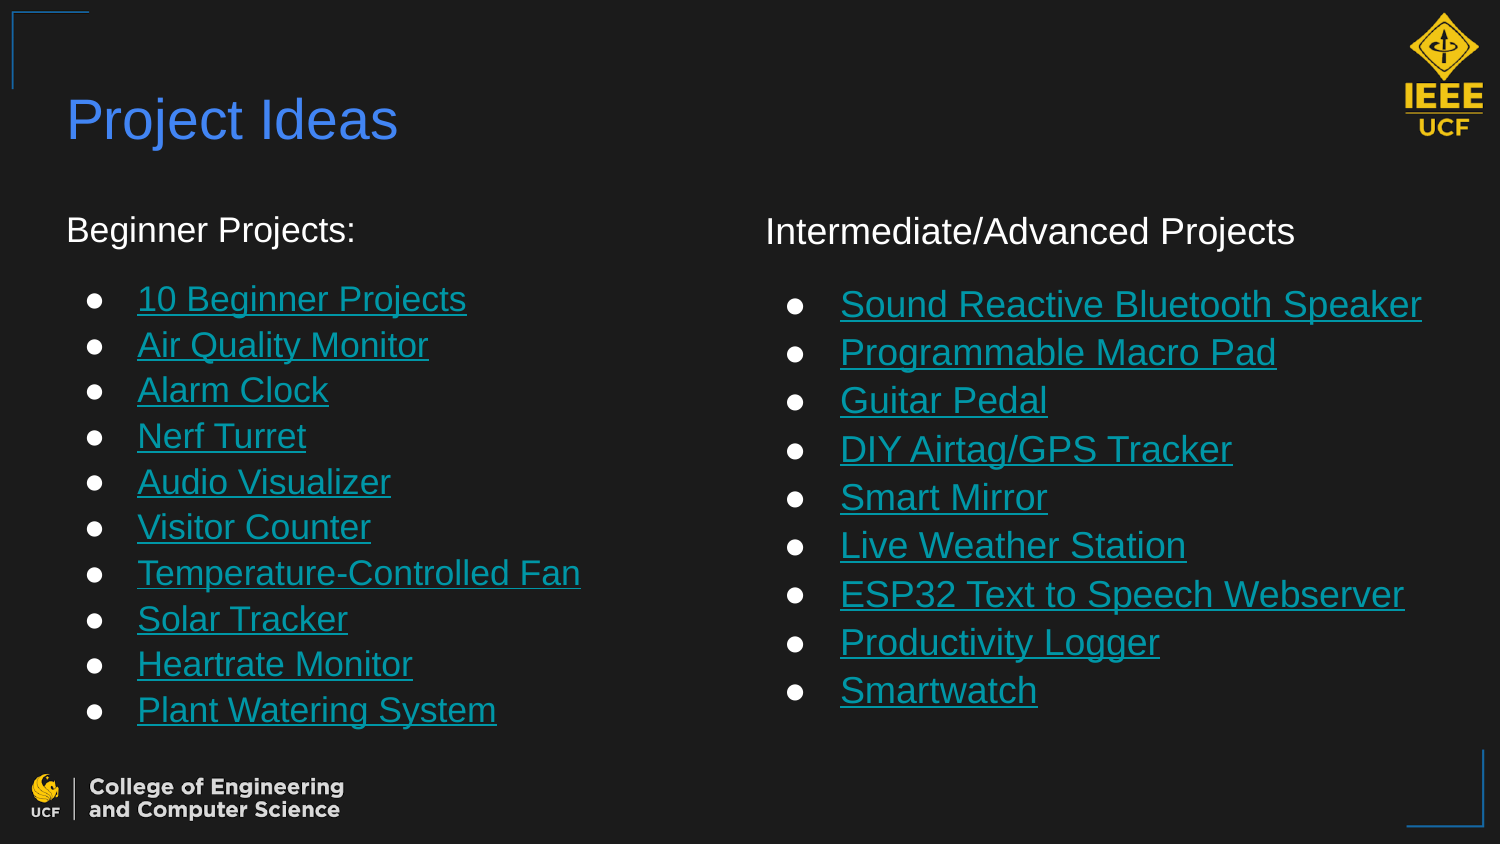

# Project Ideas
Beginner Projects:
10 Beginner Projects
Air Quality Monitor
Alarm Clock
Nerf Turret
Audio Visualizer
Visitor Counter
Temperature-Controlled Fan
Solar Tracker
Heartrate Monitor
Plant Watering System
Intermediate/Advanced Projects
Sound Reactive Bluetooth Speaker
Programmable Macro Pad
Guitar Pedal
DIY Airtag/GPS Tracker
Smart Mirror
Live Weather Station
ESP32 Text to Speech Webserver
Productivity Logger
Smartwatch